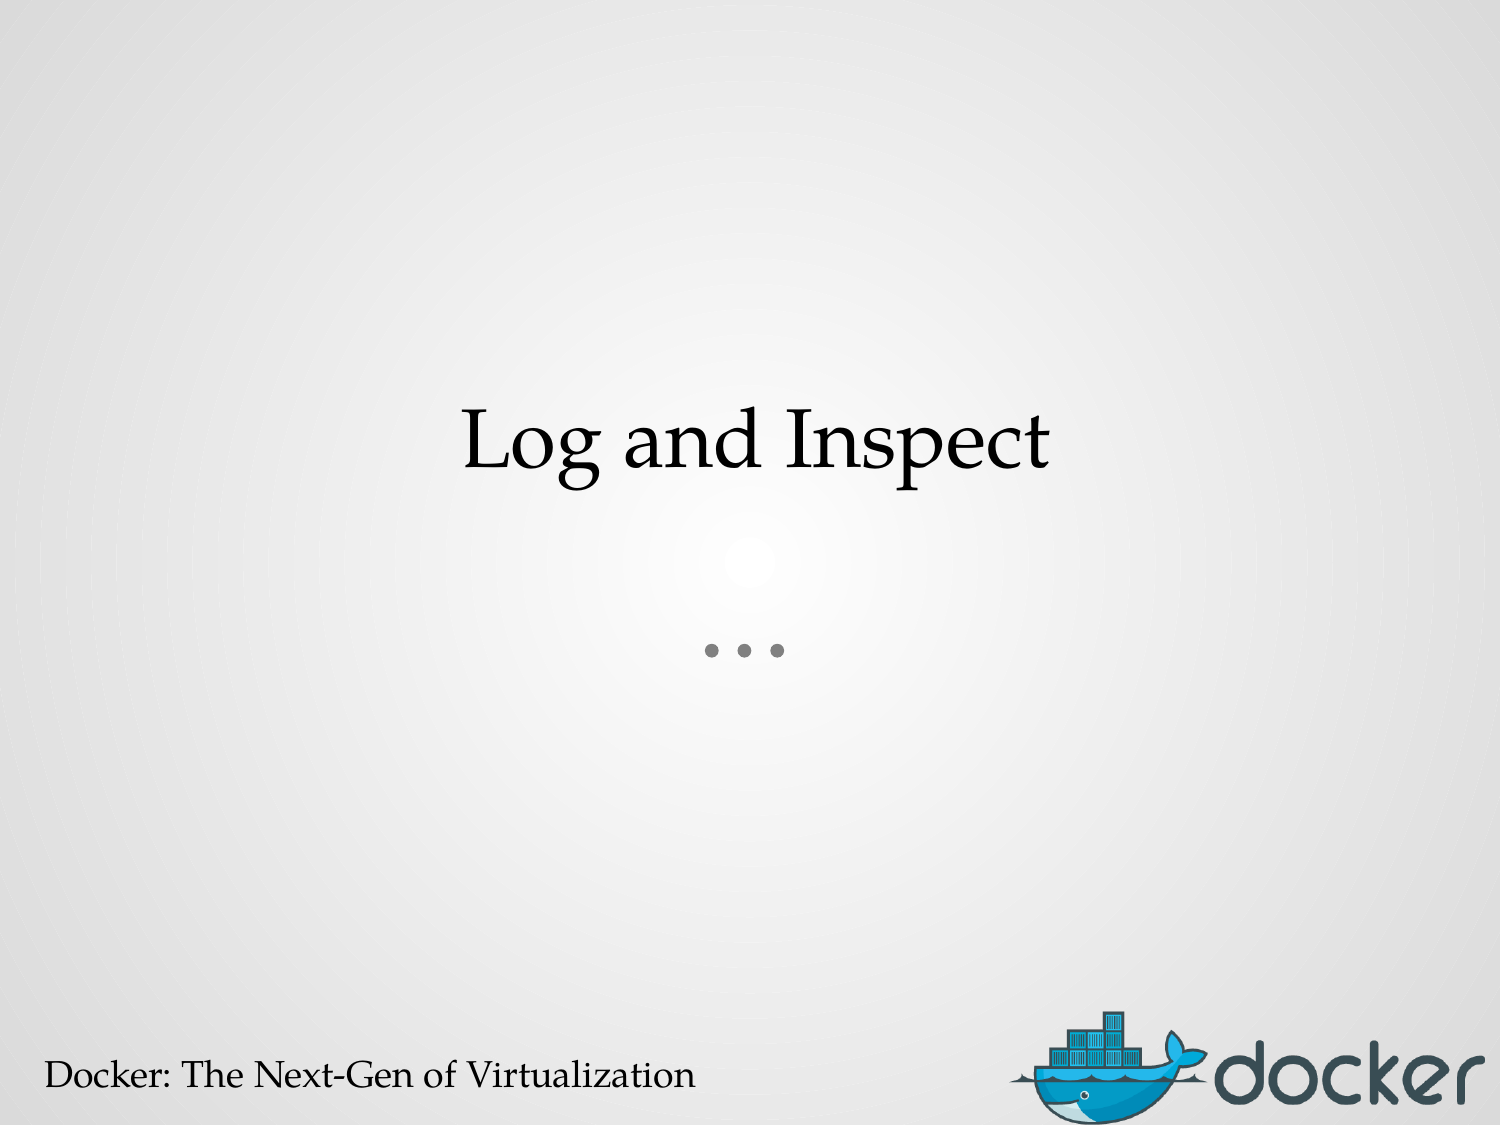

# Log and Inspect

Docker: The Next-Gen of Virtualization